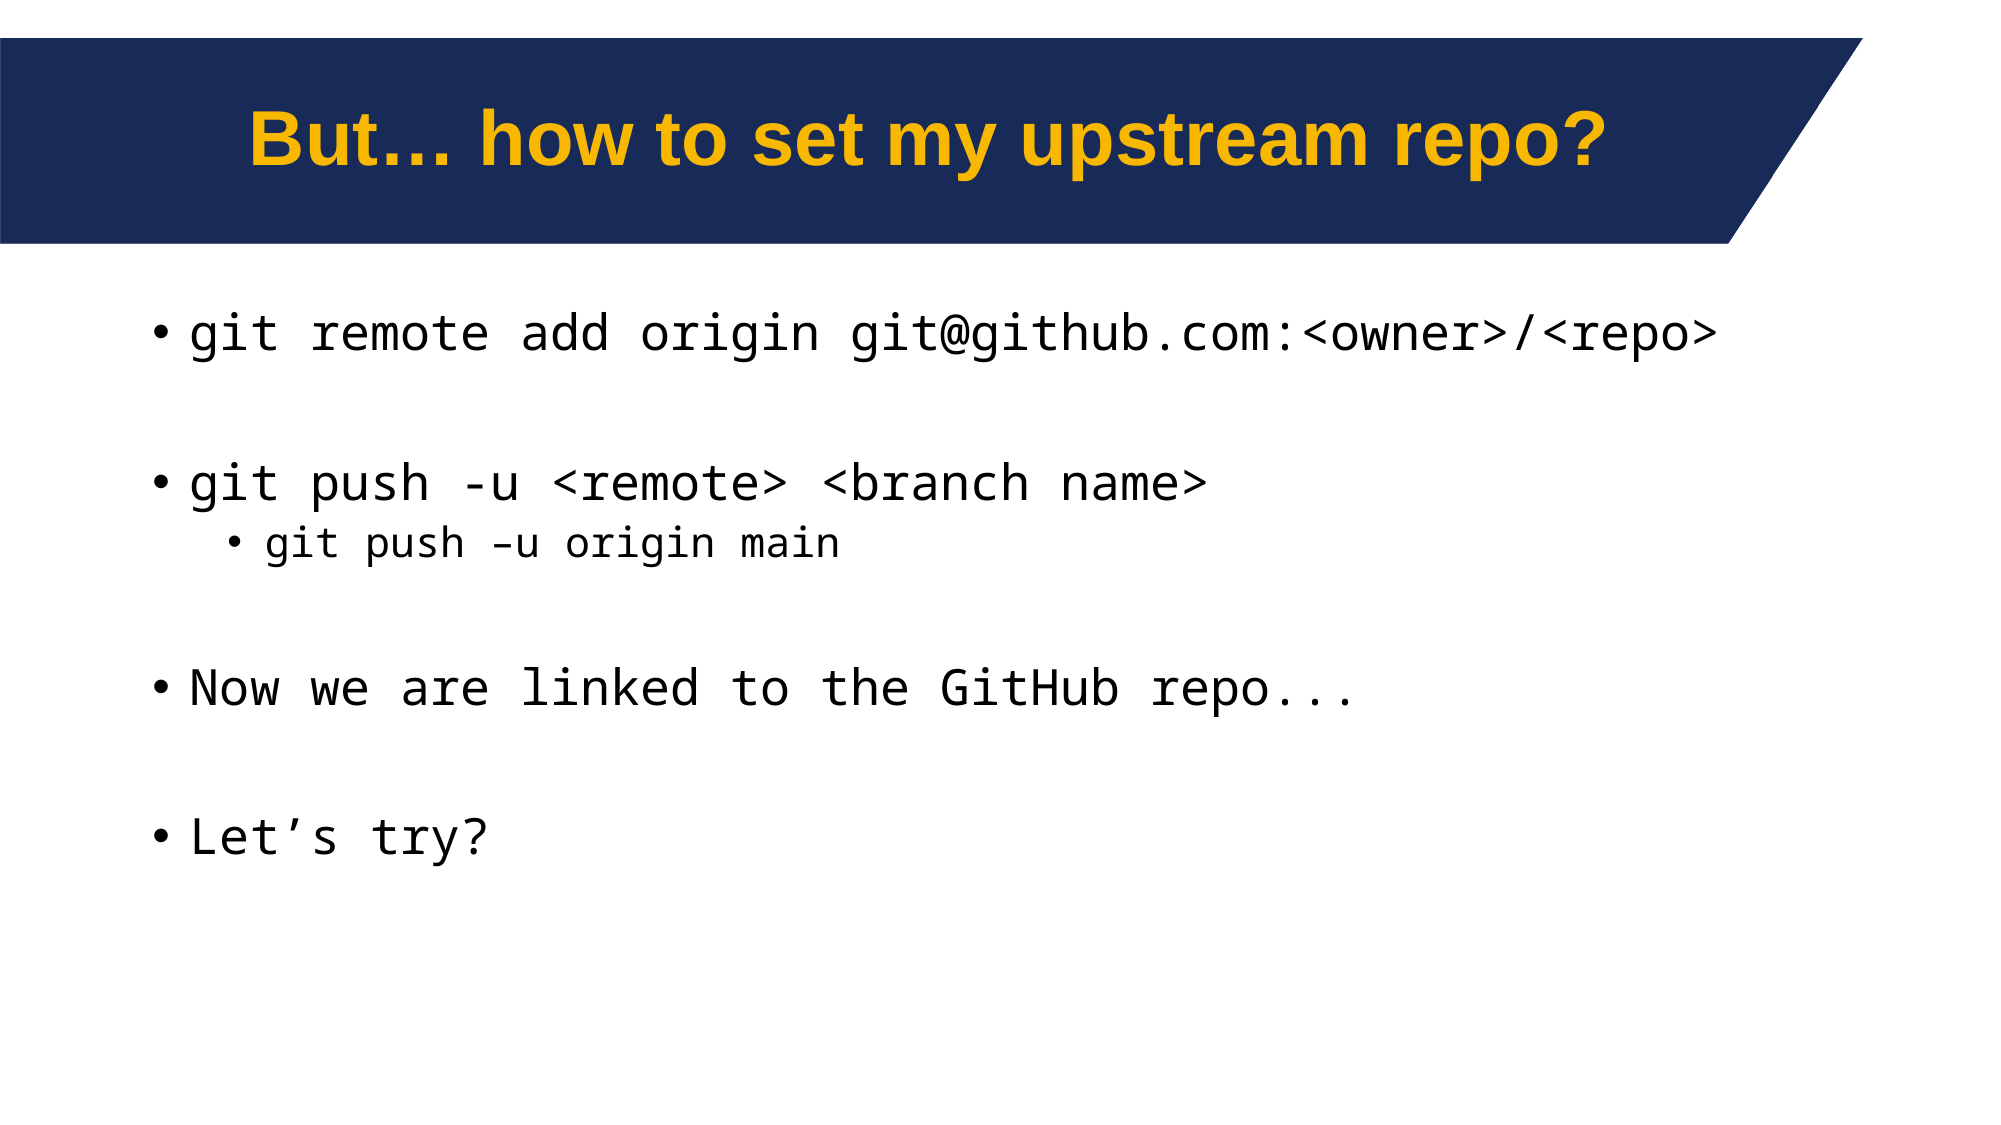

# But… how to set my upstream repo?
git remote add origin git@github.com:<owner>/<repo>

git push -u <remote> <branch name>
git push –u origin main

Now we are linked to the GitHub repo...

Let’s try?